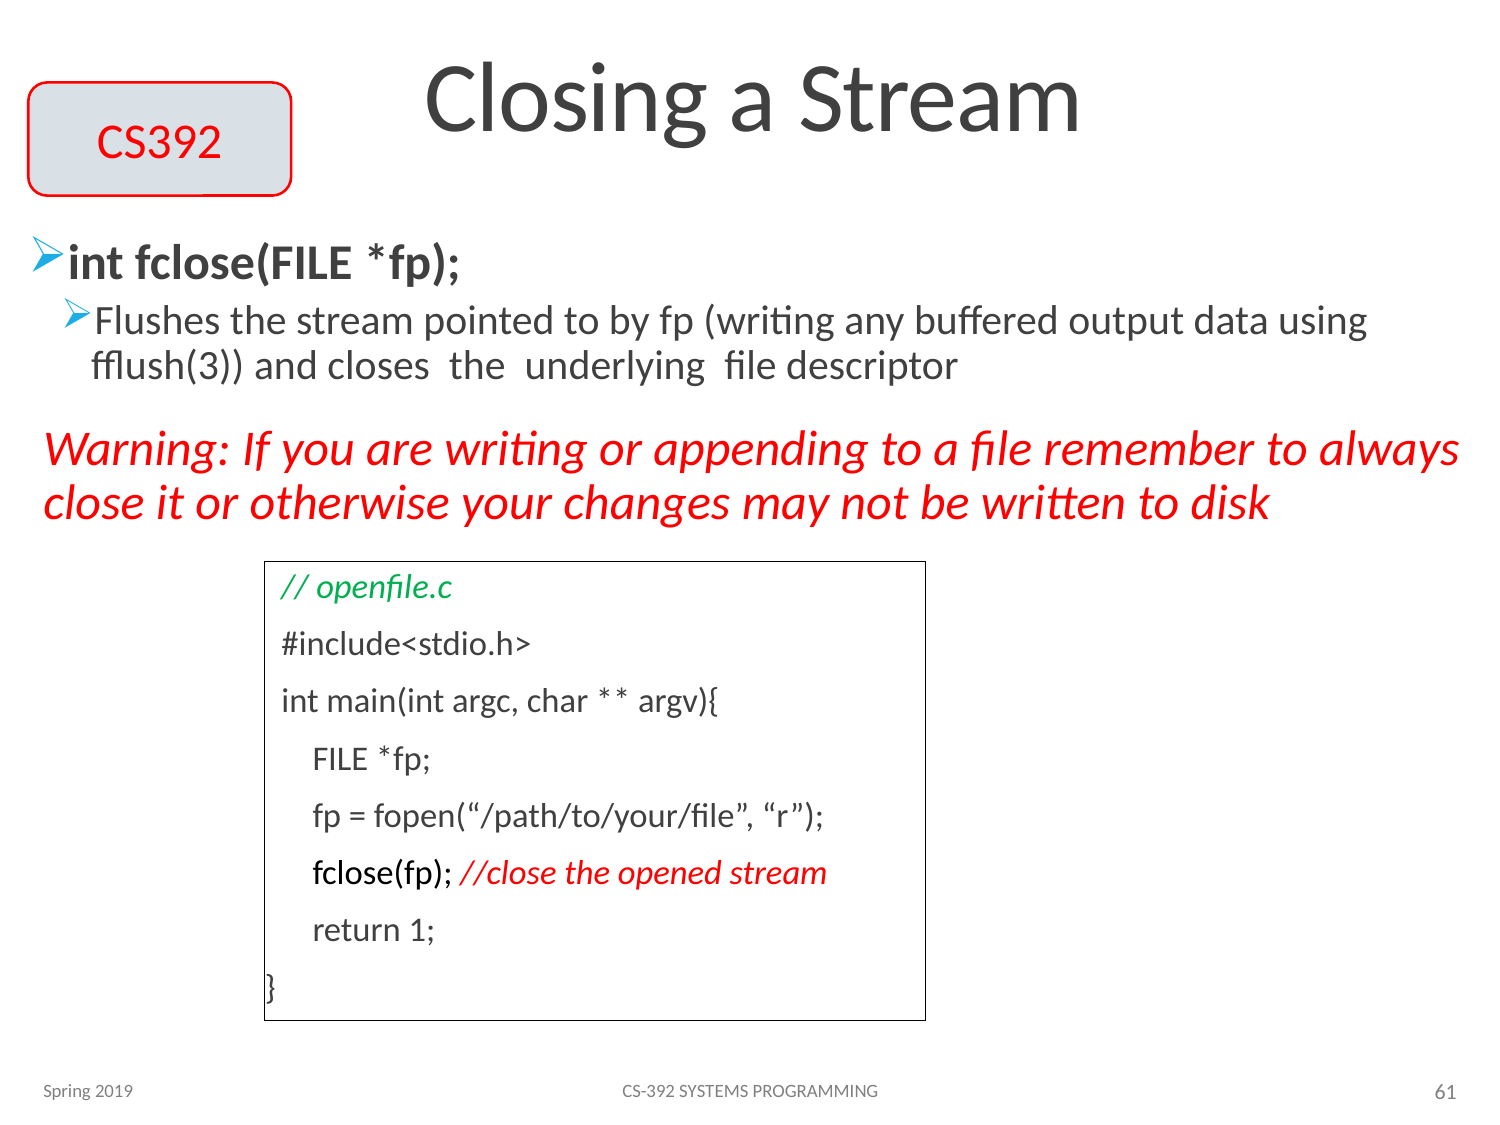

# Closing a Stream
CS392
int fclose(FILE *fp);
Flushes the stream pointed to by fp (writing any buffered output data using fflush(3)) and closes  the  underlying  file descriptor
Warning: If you are writing or appending to a file remember to always close it or otherwise your changes may not be written to disk
// openfile.c
#include<stdio.h>
int main(int argc, char ** argv){
    FILE *fp;
    fp = fopen(“/path/to/your/file”, “r”);
    fclose(fp); //close the opened stream
    return 1;
}

Spring 2019
CS-392 Systems Programming
61